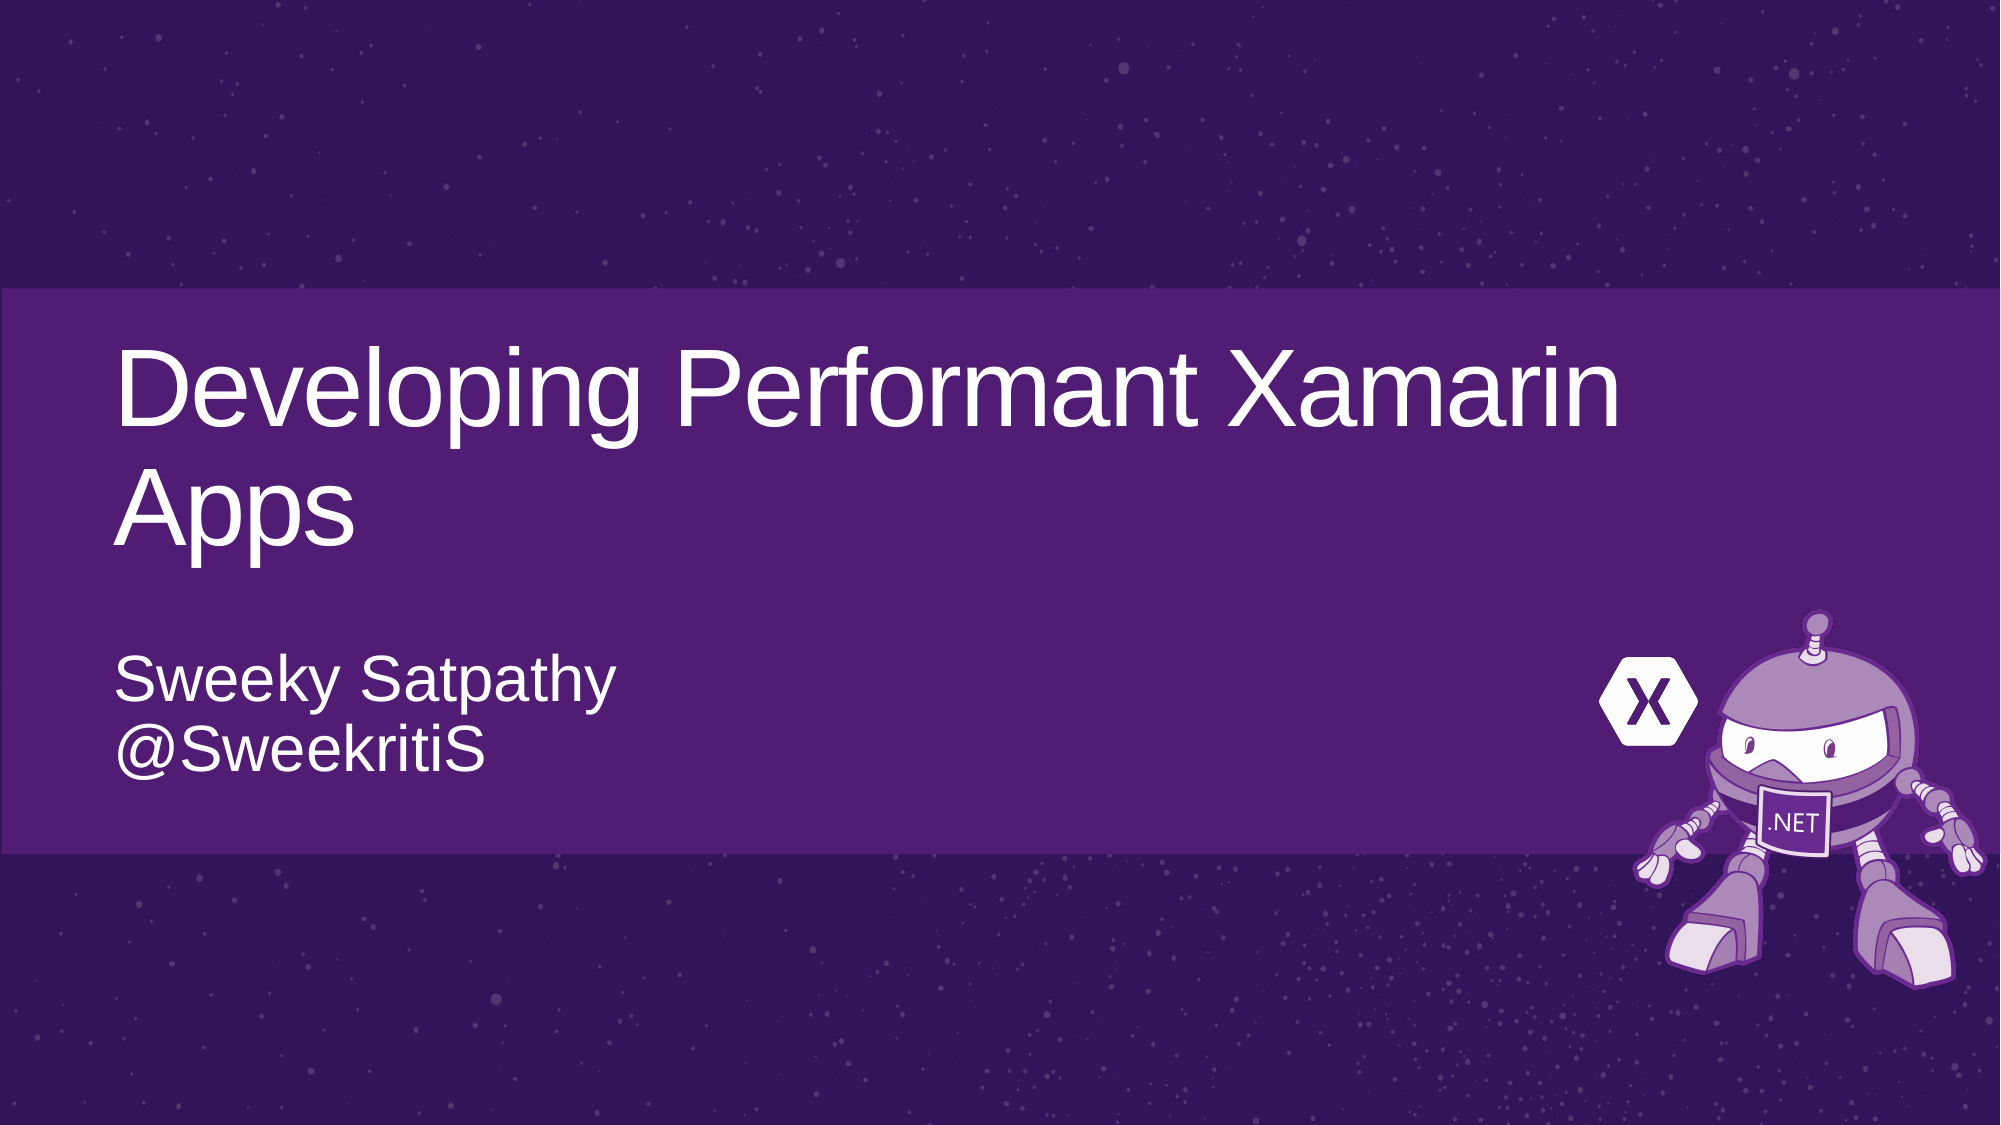

# Developing Performant Xamarin Apps
Sweeky Satpathy
@SweekritiS